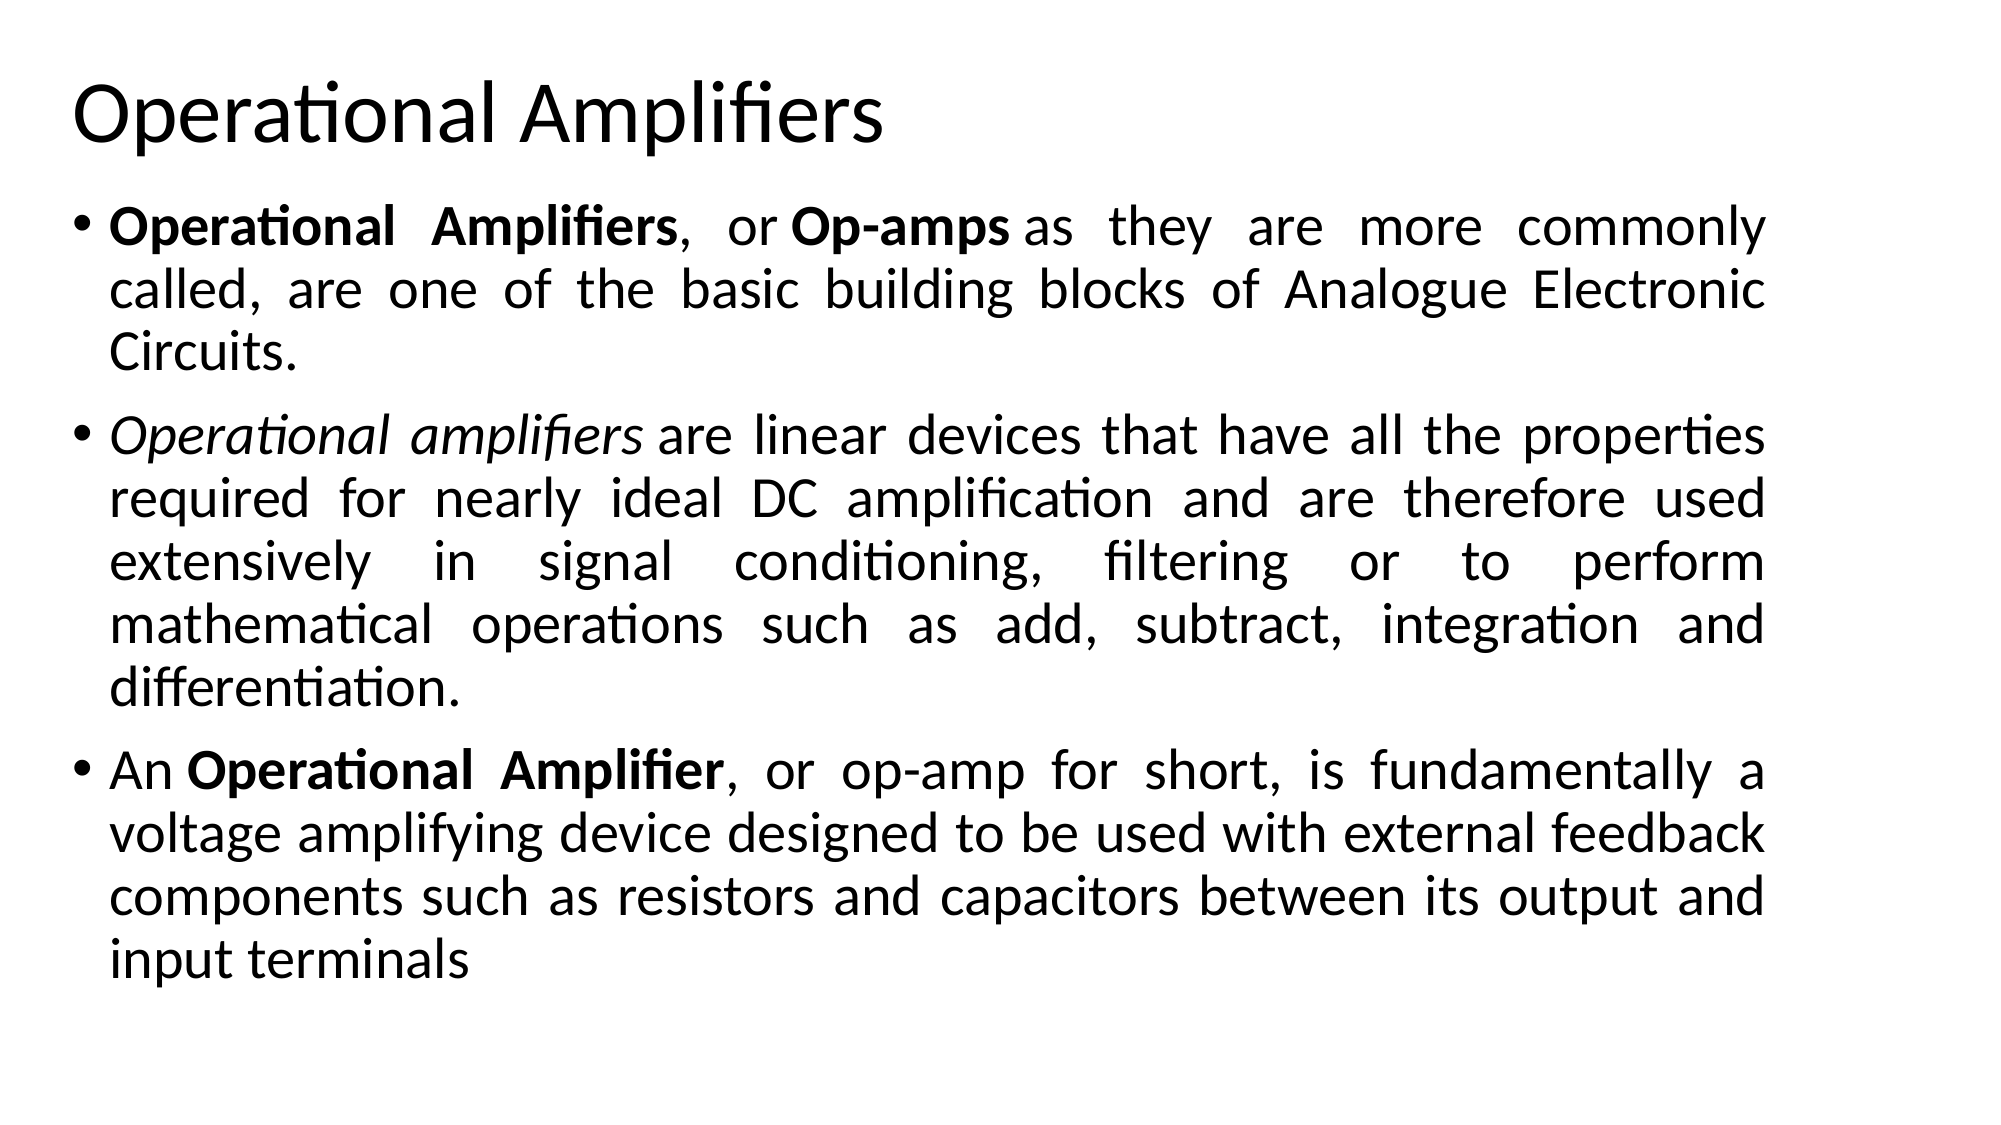

# Operational Amplifiers
Operational Amplifiers, or Op-amps as they are more commonly called, are one of the basic building blocks of Analogue Electronic Circuits.
Operational amplifiers are linear devices that have all the properties required for nearly ideal DC amplification and are therefore used extensively in signal conditioning, filtering or to perform mathematical operations such as add, subtract, integration and differentiation.
An Operational Amplifier, or op-amp for short, is fundamentally a voltage amplifying device designed to be used with external feedback components such as resistors and capacitors between its output and input terminals